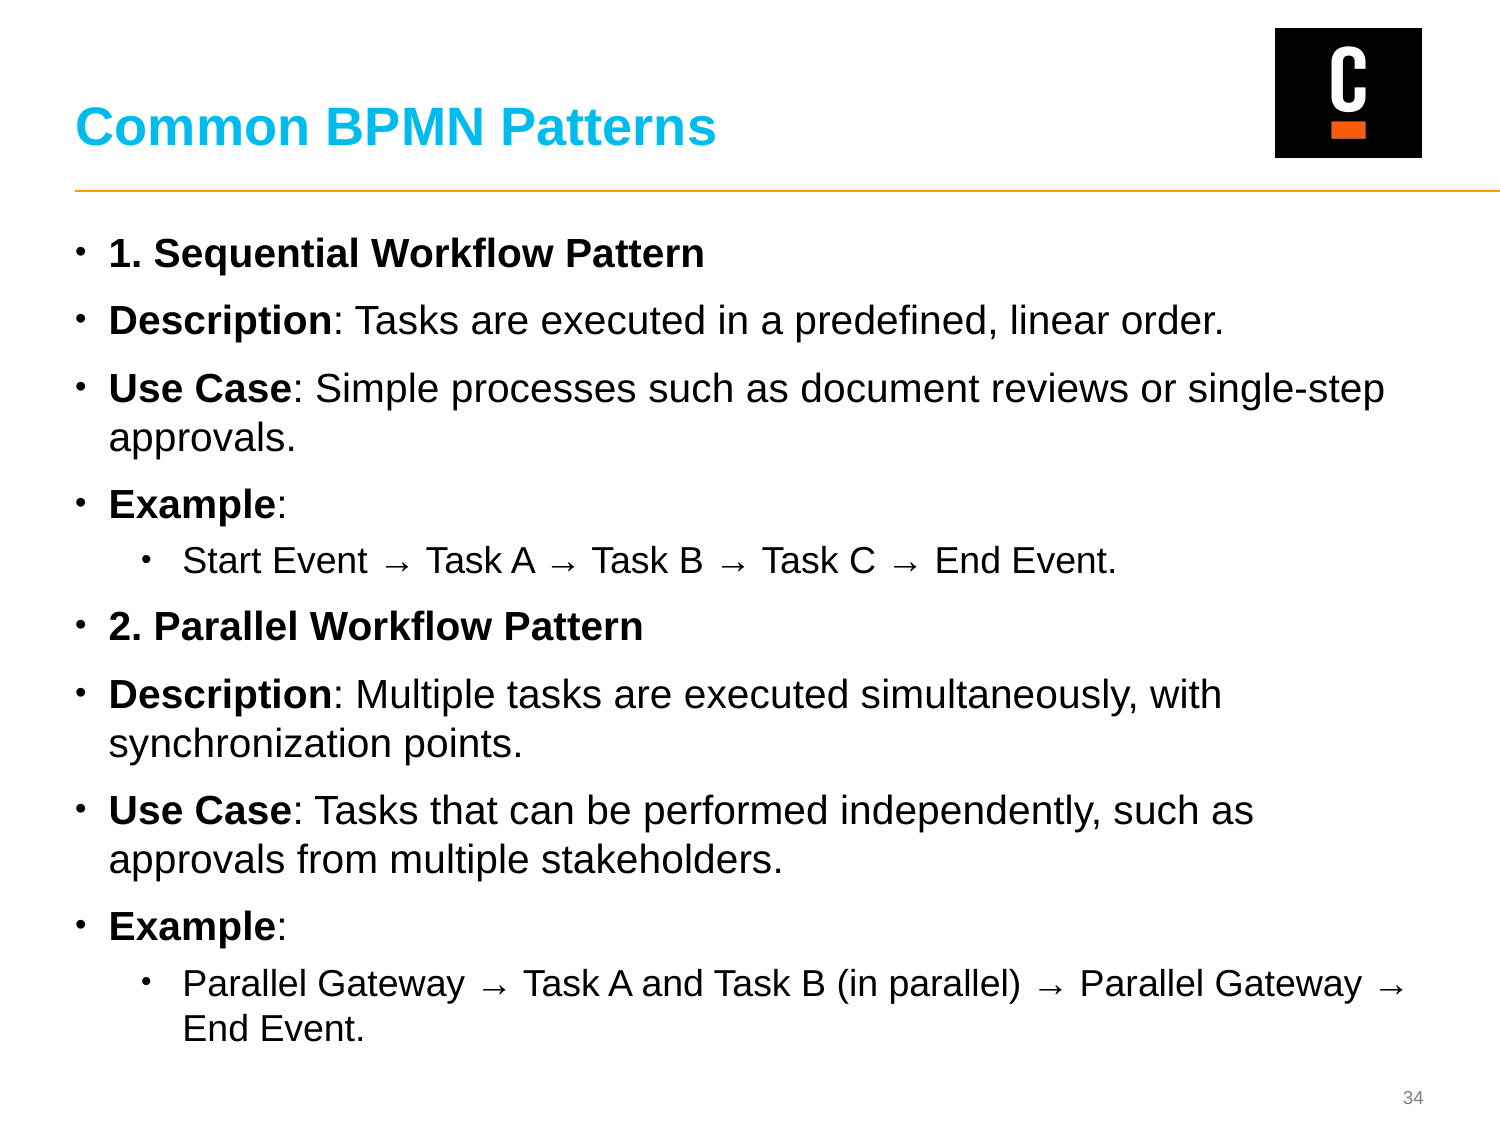

# Common BPMN Patterns
1. Sequential Workflow Pattern
Description: Tasks are executed in a predefined, linear order.
Use Case: Simple processes such as document reviews or single-step approvals.
Example:
Start Event → Task A → Task B → Task C → End Event.
2. Parallel Workflow Pattern
Description: Multiple tasks are executed simultaneously, with synchronization points.
Use Case: Tasks that can be performed independently, such as approvals from multiple stakeholders.
Example:
Parallel Gateway → Task A and Task B (in parallel) → Parallel Gateway → End Event.